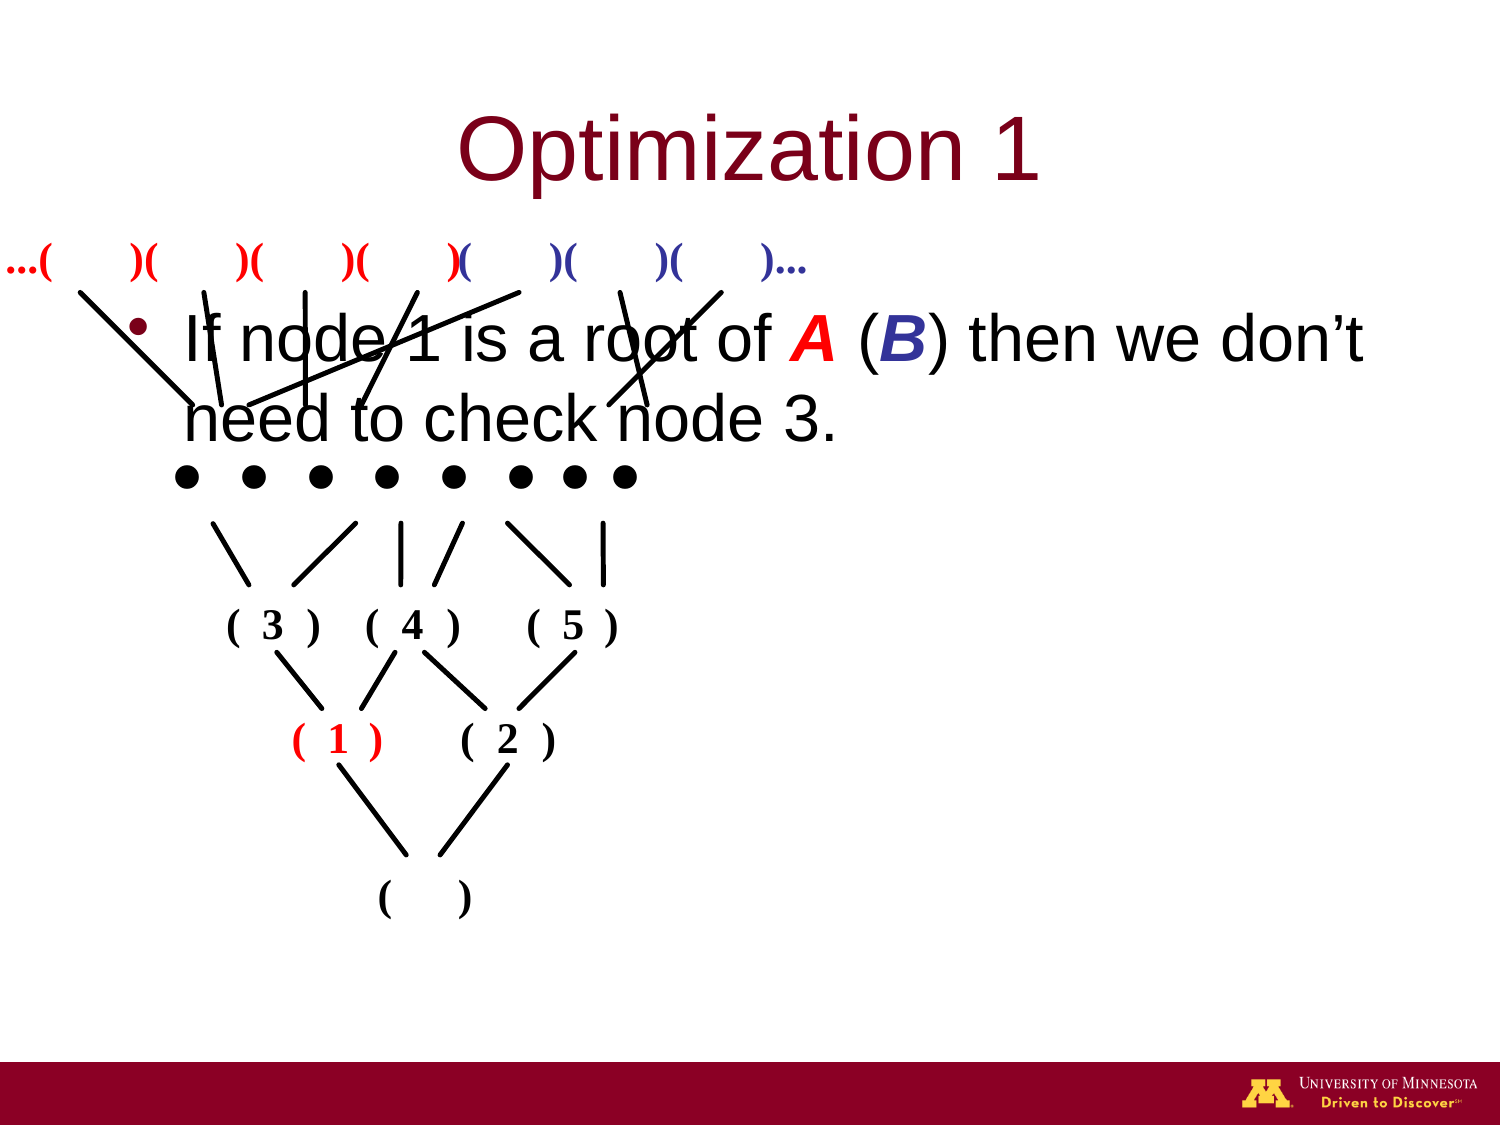

# Optimization 1

...(       )(       )(       )(       )
(       )(       )(       )...
……
..
If node 1 is a root of A (B) then we don’t need to check node 3.

(
3
)    (
4
)      (
5
)

(
1
)       (
2
)

(      )